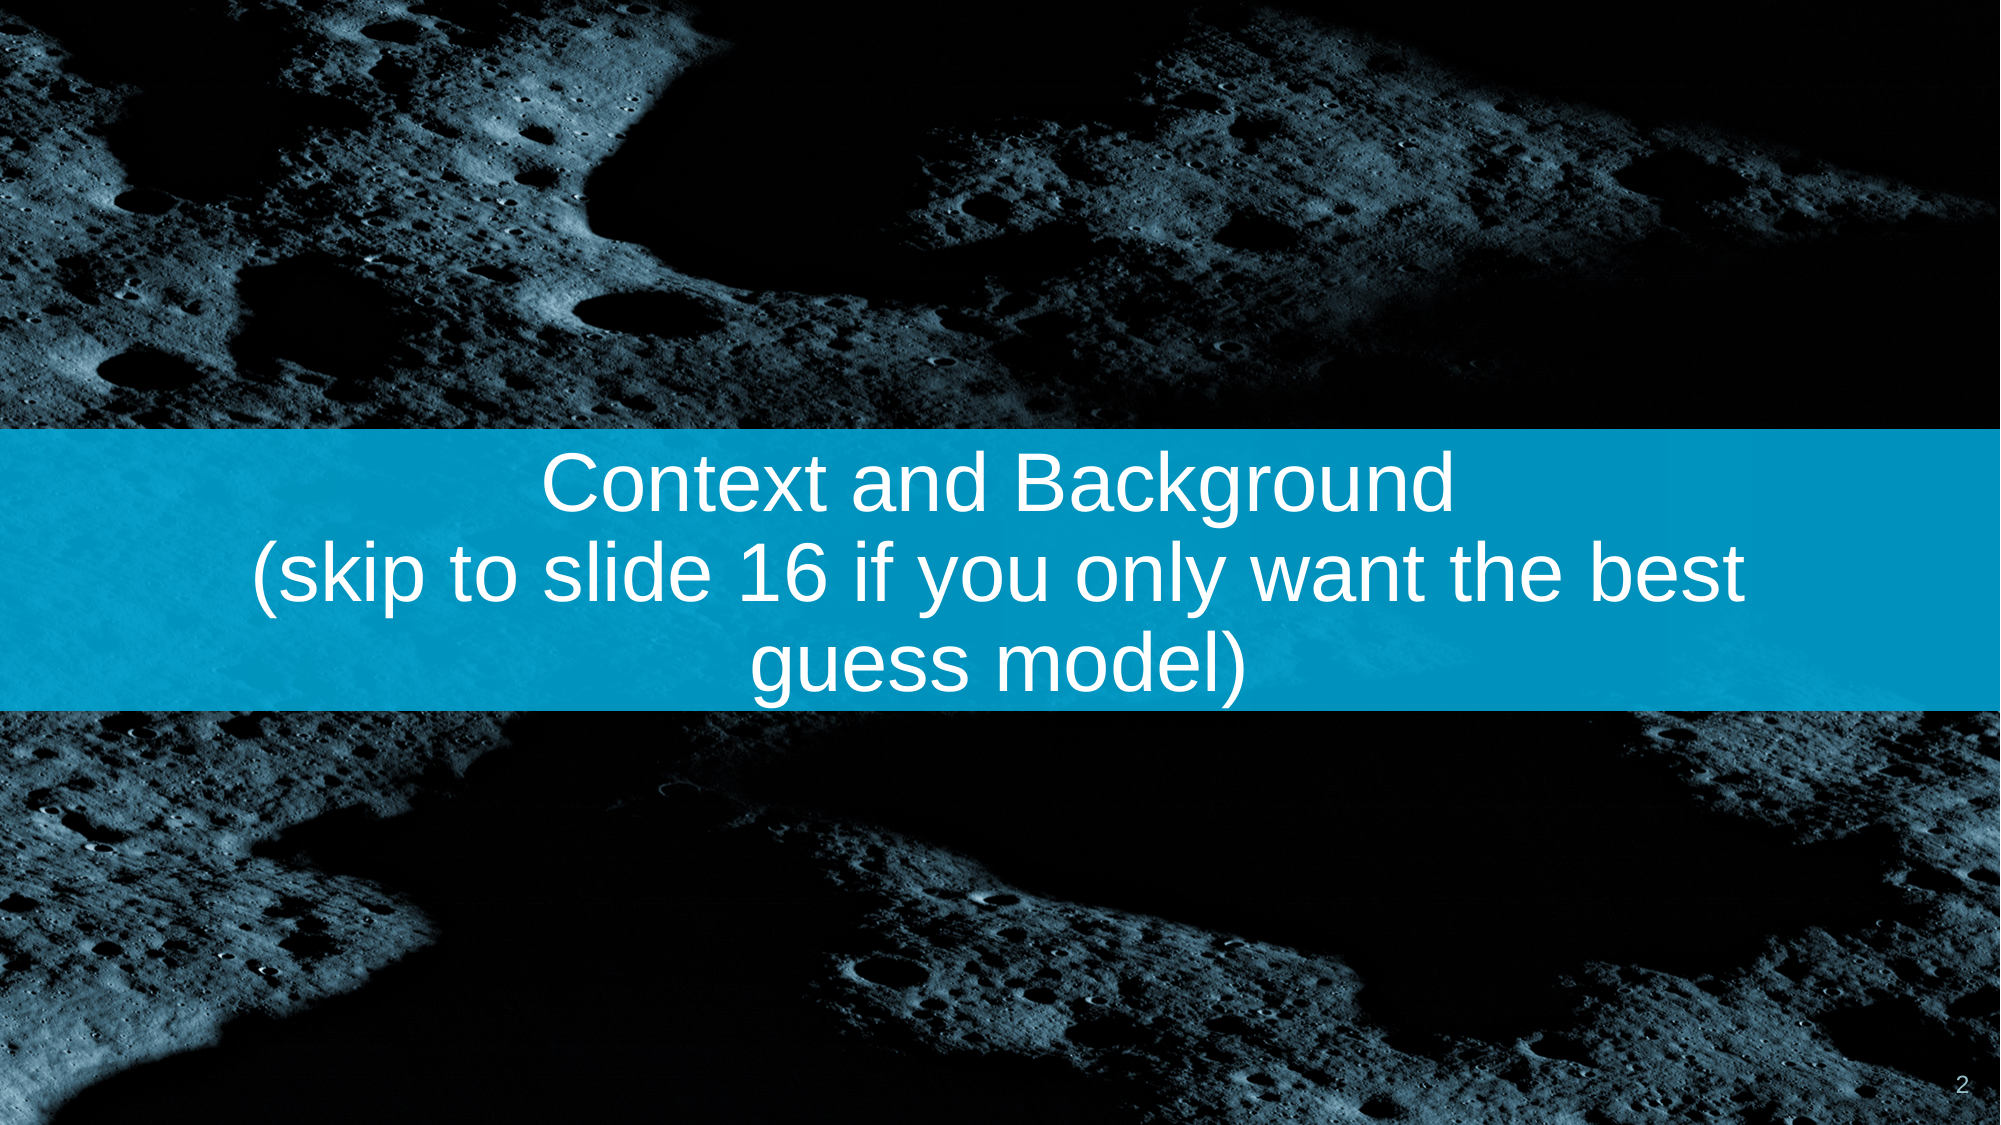

# Context and Background (skip to slide 16 if you only want the best guess model)
2